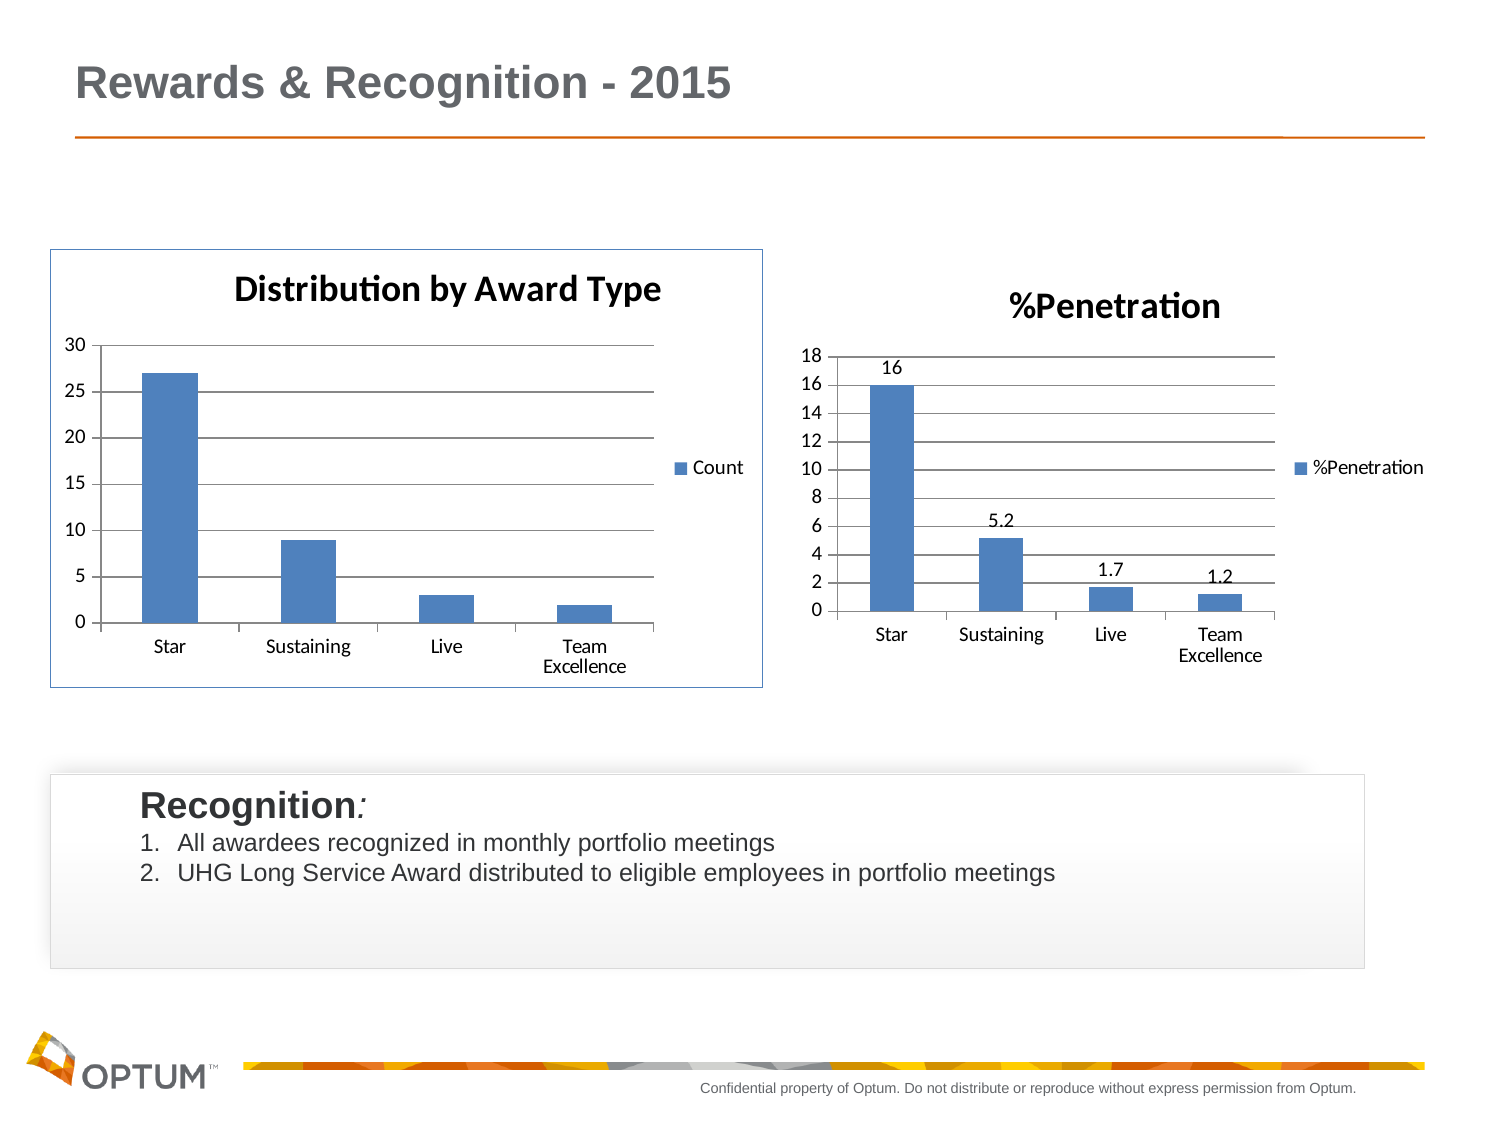

# Rewards & Recognition - 2015

### Chart: Distribution by Award Type

| Category | Count |
|---|---|
| Star | 27.0 |
| Sustaining | 9.0 |
| Live | 3.0 |
| Team Excellence | 2.0 |

### Chart:

| Category | %Penetration |
|---|---|
| Star | 16.0 |
| Sustaining | 5.2 |
| Live | 1.7 |
| Team Excellence | 1.2 |
Recognition:
All awardees recognized in monthly portfolio meetings
UHG Long Service Award distributed to eligible employees in portfolio meetings